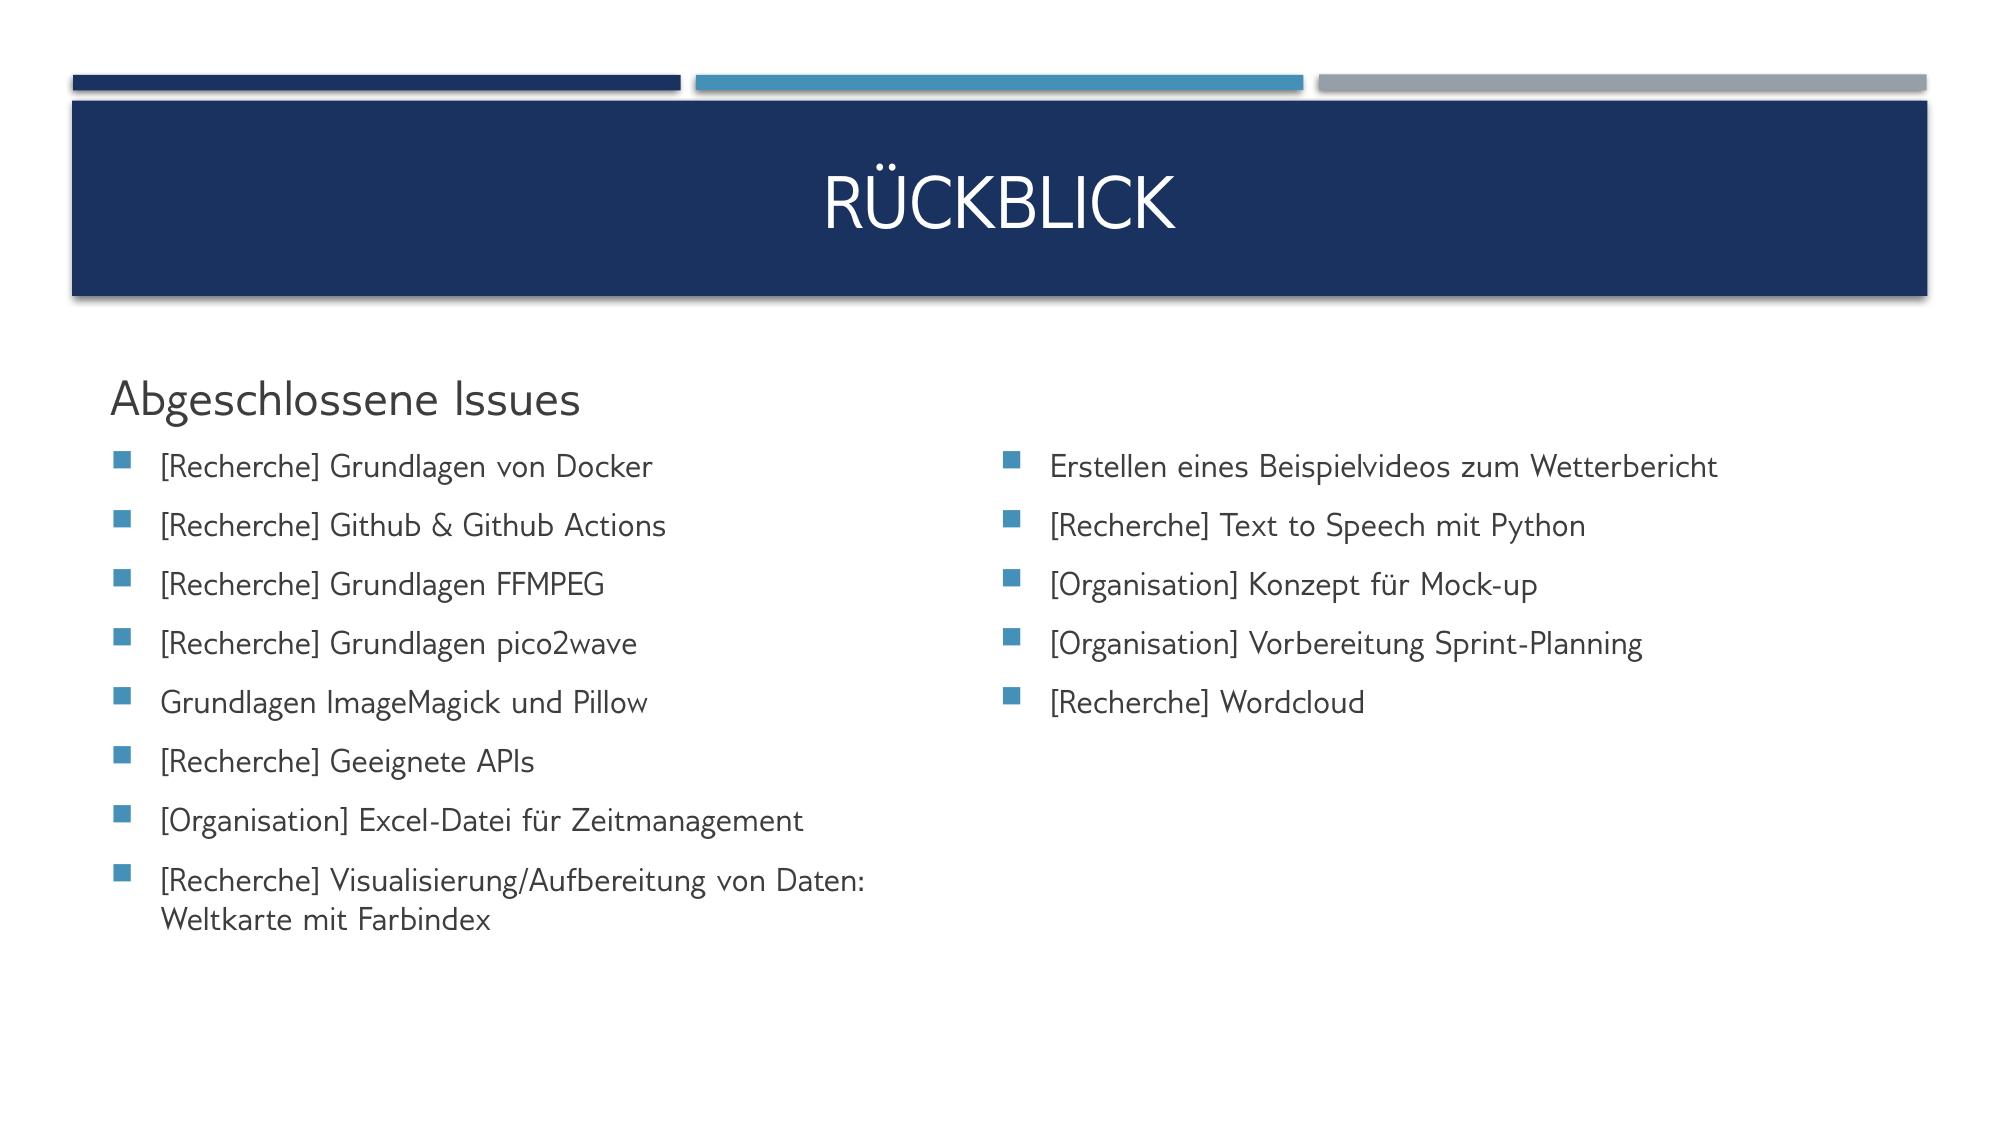

# Rückblick
Abgeschlossene Issues
[Recherche] Grundlagen von Docker
[Recherche] Github & Github Actions
[Recherche] Grundlagen FFMPEG
[Recherche] Grundlagen pico2wave
Grundlagen ImageMagick und Pillow
[Recherche] Geeignete APIs
[Organisation] Excel-Datei für Zeitmanagement
[Recherche] Visualisierung/Aufbereitung von Daten: Weltkarte mit Farbindex

Erstellen eines Beispielvideos zum Wetterbericht
[Recherche] Text to Speech mit Python
[Organisation] Konzept für Mock-up
[Organisation] Vorbereitung Sprint-Planning
[Recherche] Wordcloud